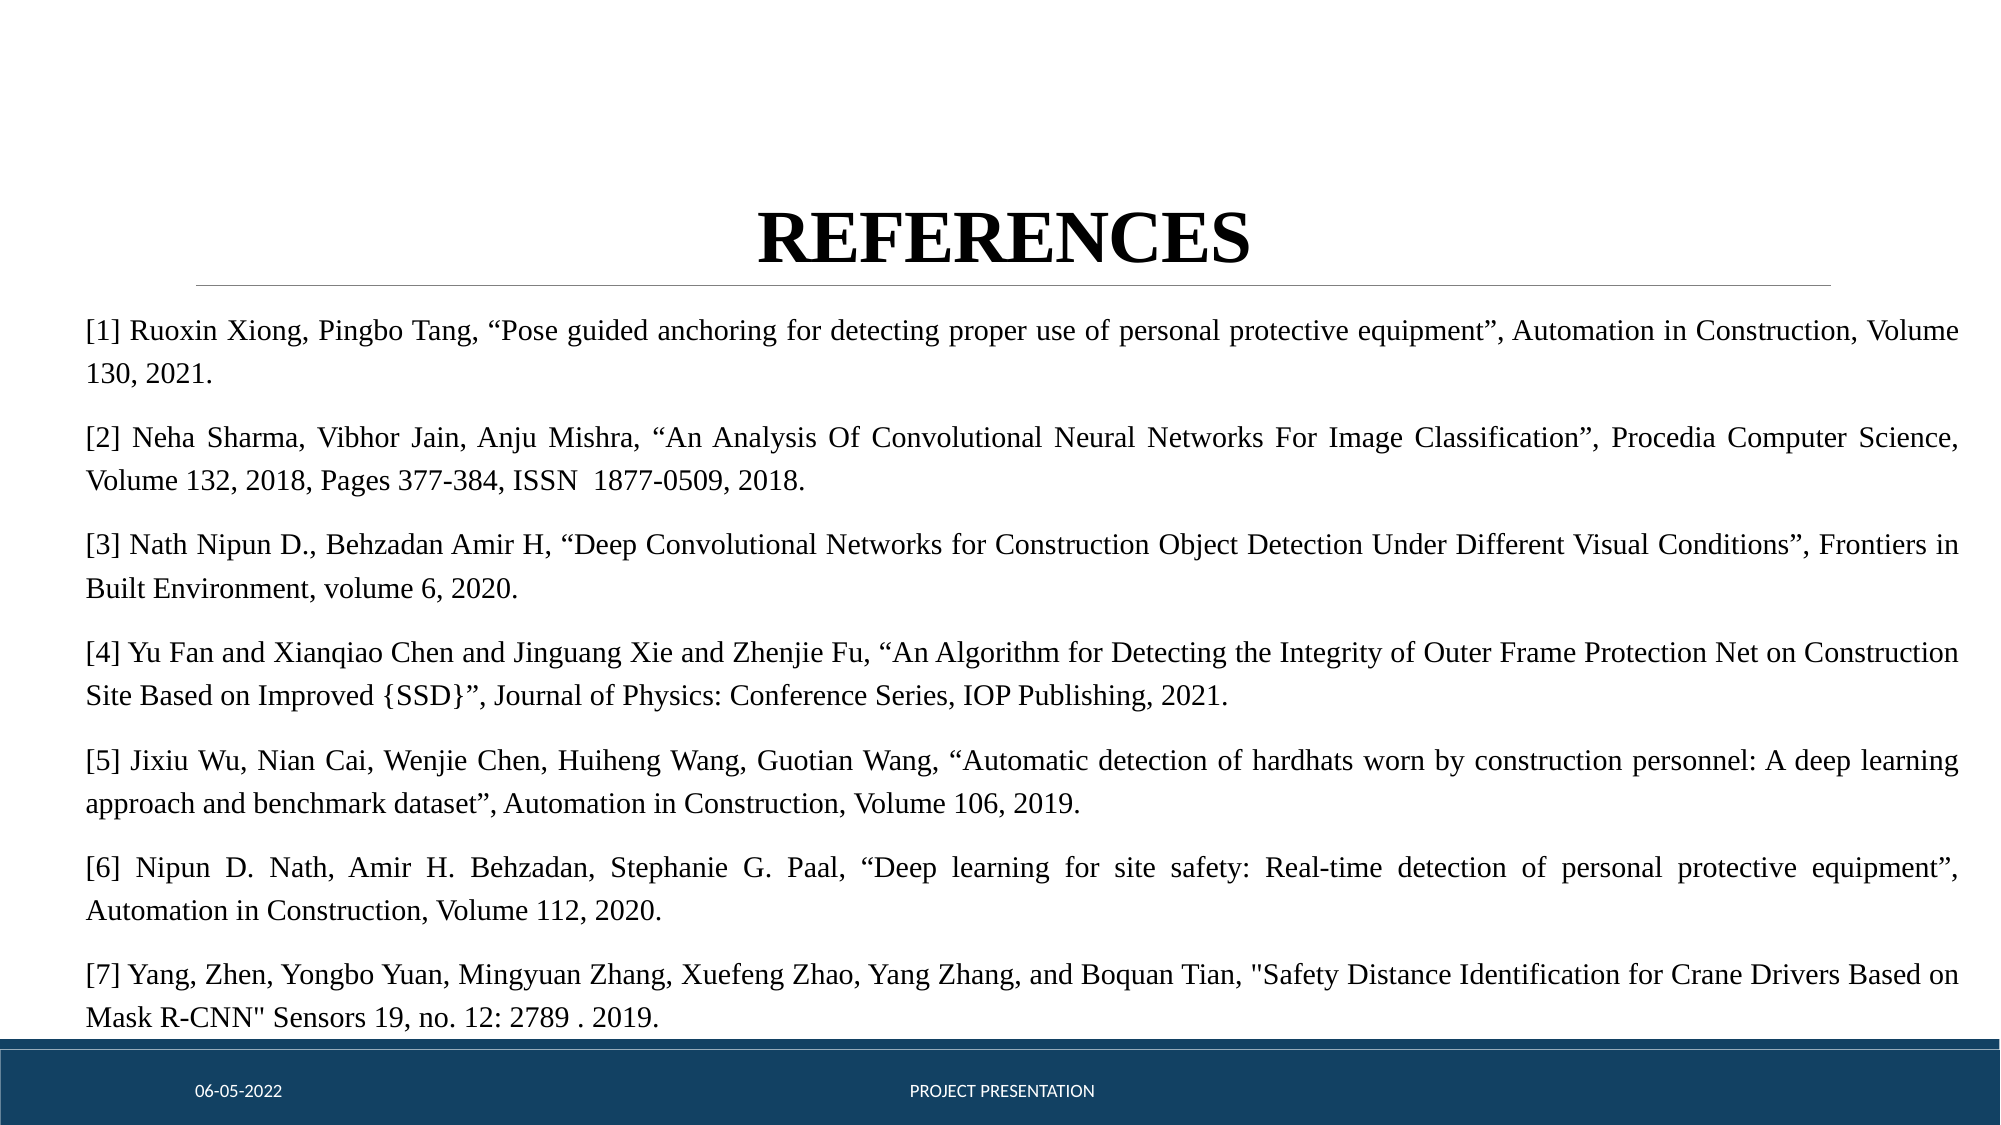

# REFERENCES
[1] Ruoxin Xiong, Pingbo Tang, “Pose guided anchoring for detecting proper use of personal protective equipment”, Automation in Construction, Volume 130, 2021.
[2] Neha Sharma, Vibhor Jain, Anju Mishra, “An Analysis Of Convolutional Neural Networks For Image Classification”, Procedia Computer Science, Volume 132, 2018, Pages 377-384, ISSN  1877-0509, 2018.
[3] Nath Nipun D., Behzadan Amir H, “Deep Convolutional Networks for Construction Object Detection Under Different Visual Conditions”, Frontiers in Built Environment, volume 6, 2020.
[4] Yu Fan and Xianqiao Chen and Jinguang Xie and Zhenjie Fu, “An Algorithm for Detecting the Integrity of Outer Frame Protection Net on Construction Site Based on Improved {SSD}”, Journal of Physics: Conference Series, IOP Publishing, 2021.
[5] Jixiu Wu, Nian Cai, Wenjie Chen, Huiheng Wang, Guotian Wang, “Automatic detection of hardhats worn by construction personnel: A deep learning approach and benchmark dataset”, Automation in Construction, Volume 106, 2019.
[6] Nipun D. Nath, Amir H. Behzadan, Stephanie G. Paal, “Deep learning for site safety: Real-time detection of personal protective equipment”, Automation in Construction, Volume 112, 2020.
[7] Yang, Zhen, Yongbo Yuan, Mingyuan Zhang, Xuefeng Zhao, Yang Zhang, and Boquan Tian, "Safety Distance Identification for Crane Drivers Based on Mask R-CNN" Sensors 19, no. 12: 2789 . 2019.
06-05-2022
 PROJECT PRESENTATION